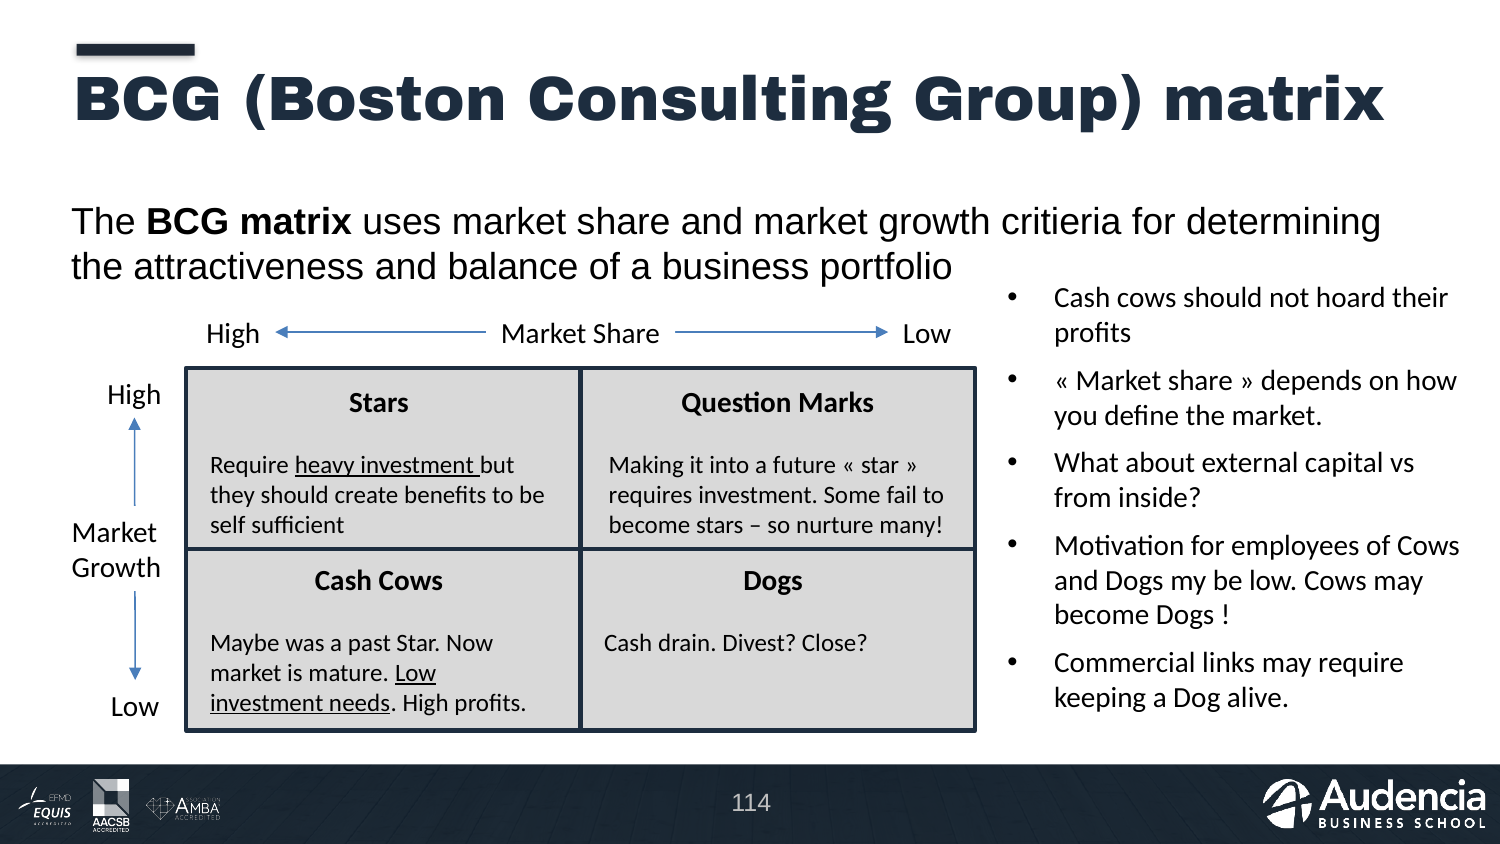

# BCG (Boston Consulting Group) matrix

The BCG matrix uses market share and market growth critieria for determining the attractiveness and balance of a business portfolio
Cash cows should not hoard their profits
« Market share » depends on how you define the market.
What about external capital vs from inside?
Motivation for employees of Cows and Dogs my be low. Cows may become Dogs !
Commercial links may require keeping a Dog alive.
High
Market Share
Low
High

Market
Growth

Low
Stars
Require heavy investment but they should create benefits to be self sufficient
Question Marks
Making it into a future « star » requires investment. Some fail to become stars – so nurture many!
Cash Cows
Maybe was a past Star. Now market is mature. Low investment needs. High profits.
Dogs
Cash drain. Divest? Close?
114